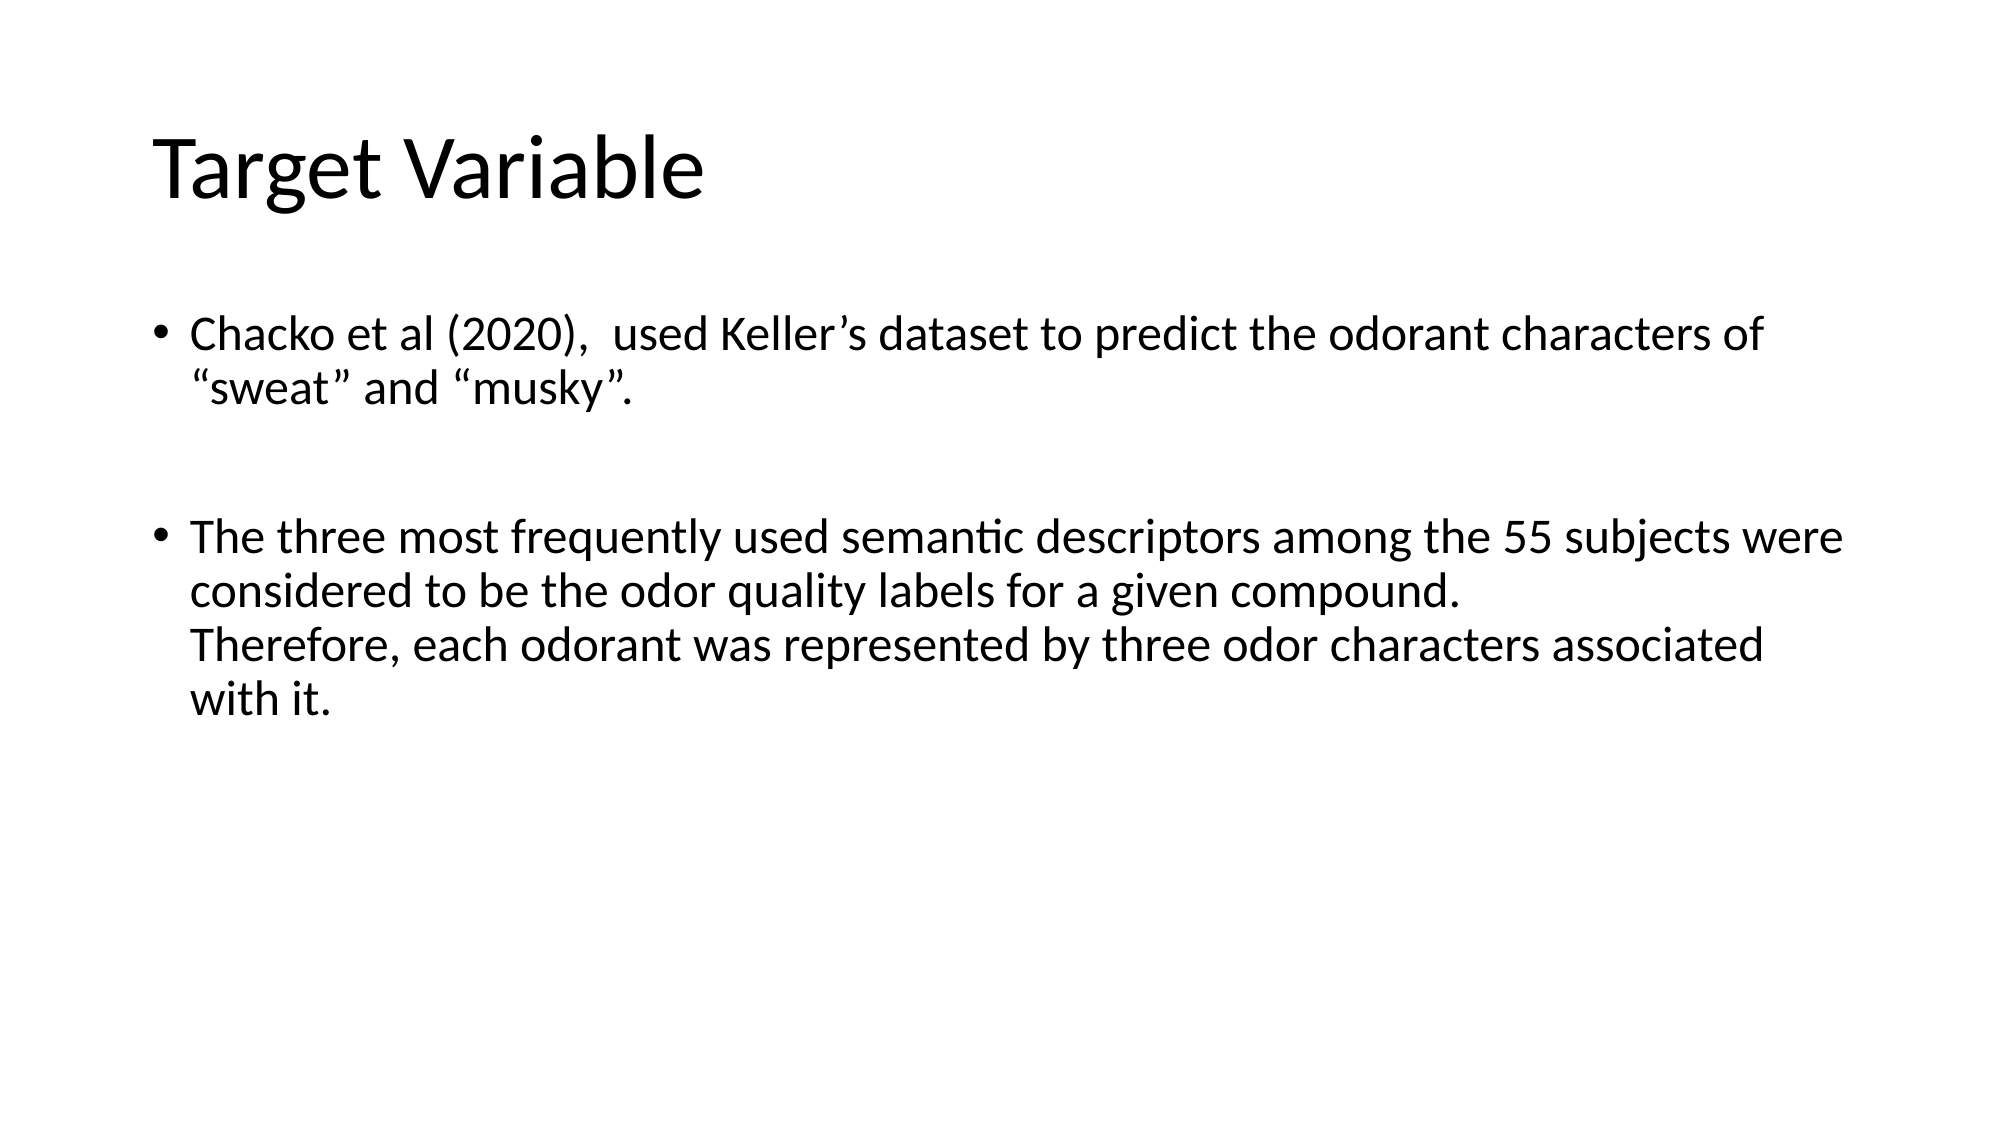

# Target Variable
Chacko et al (2020),  used Keller’s dataset to predict the odorant characters of “sweat” and “musky”.

The three most frequently used semantic descriptors among the 55 subjects were considered to be the odor quality labels for a given compound.
Therefore, each odorant was represented by three odor characters associated with it.